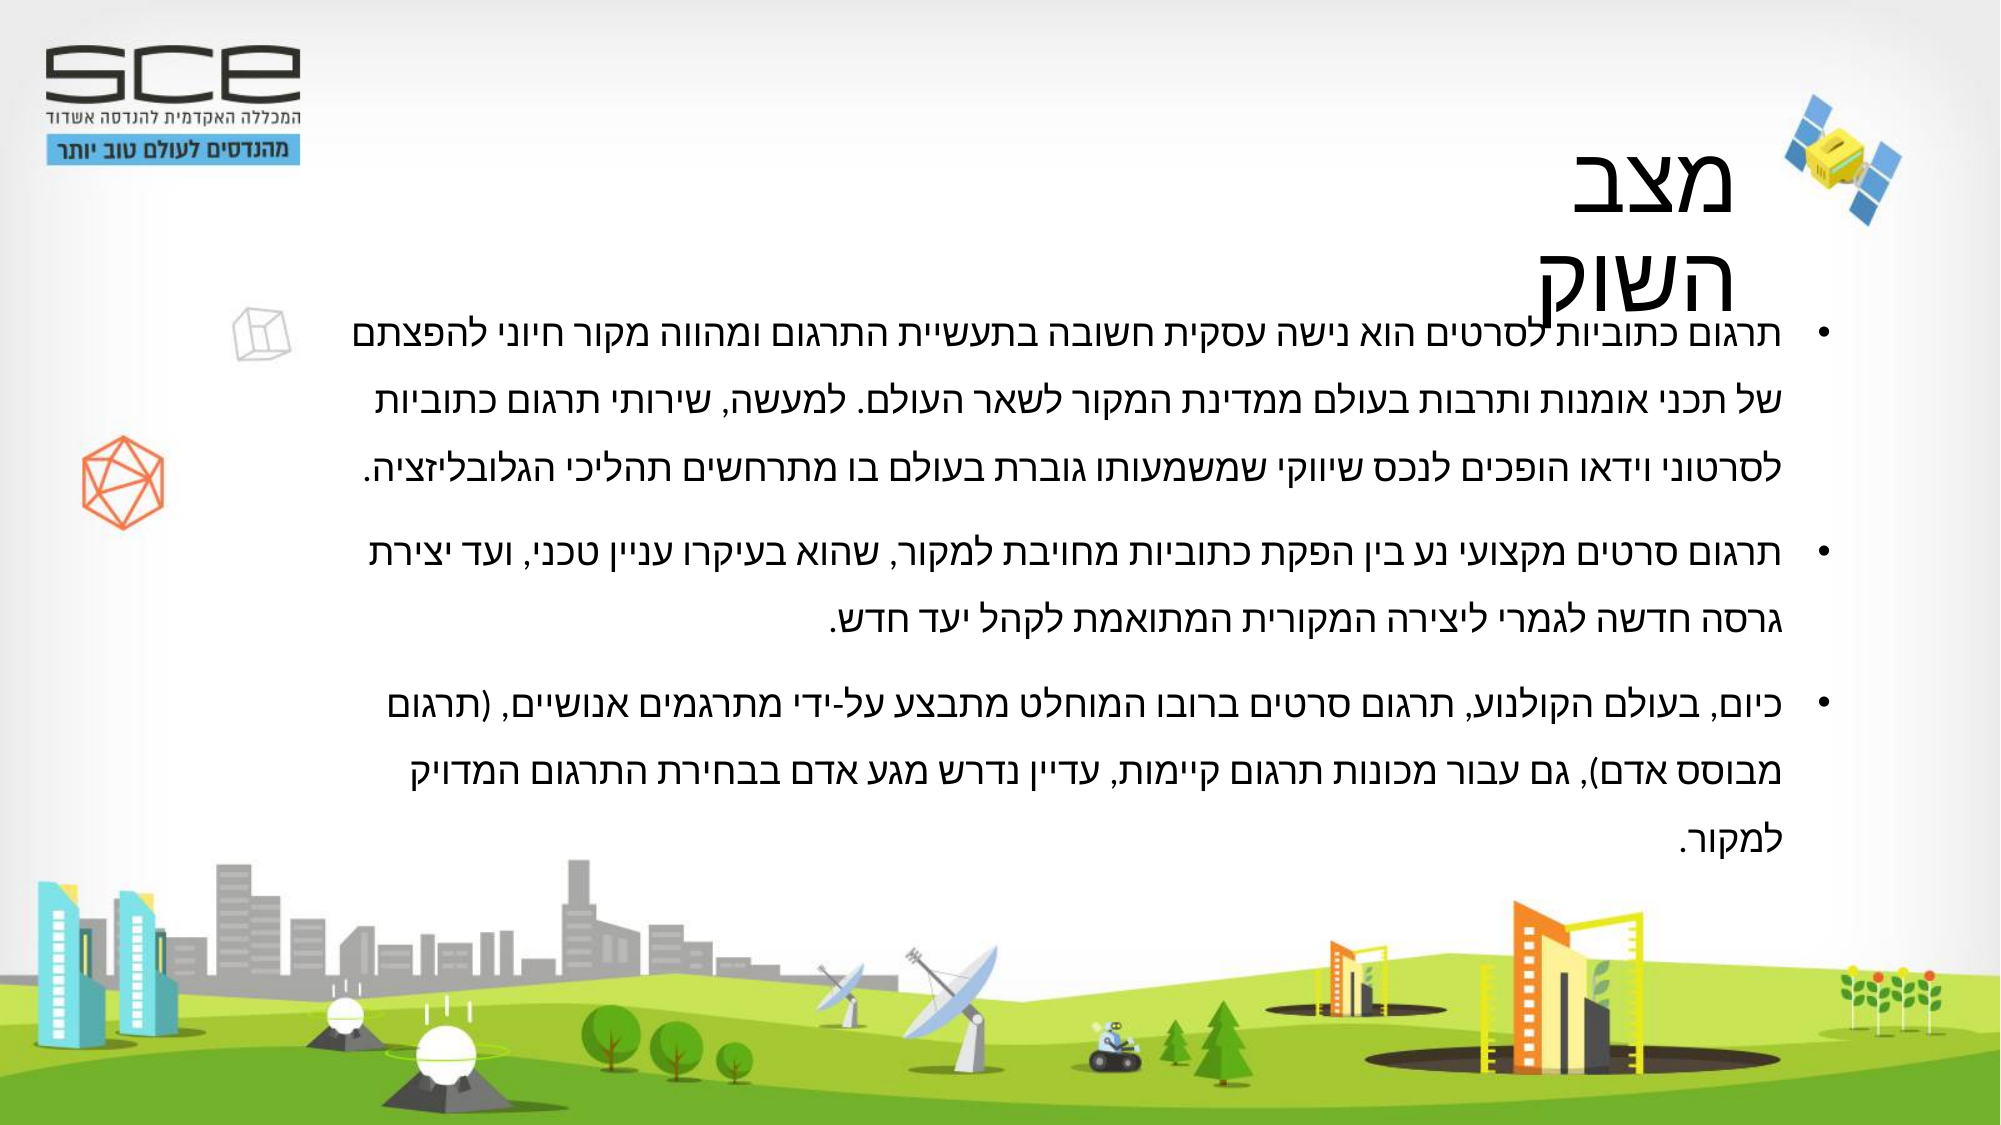

# מצב השוק
תרגום כתוביות לסרטים הוא נישה עסקית חשובה בתעשיית התרגום ומהווה מקור חיוני להפצתם של תכני אומנות ותרבות בעולם ממדינת המקור לשאר העולם. למעשה, שירותי תרגום כתוביות לסרטוני וידאו הופכים לנכס שיווקי שמשמעותו גוברת בעולם בו מתרחשים תהליכי הגלובליזציה.
תרגום סרטים מקצועי נע בין הפקת כתוביות מחויבת למקור, שהוא בעיקרו עניין טכני, ועד יצירת גרסה חדשה לגמרי ליצירה המקורית המתואמת לקהל יעד חדש.
כיום, בעולם הקולנוע, תרגום סרטים ברובו המוחלט מתבצע על-ידי מתרגמים אנושיים, (תרגום מבוסס אדם), גם עבור מכונות תרגום קיימות, עדיין נדרש מגע אדם בבחירת התרגום המדויק למקור.